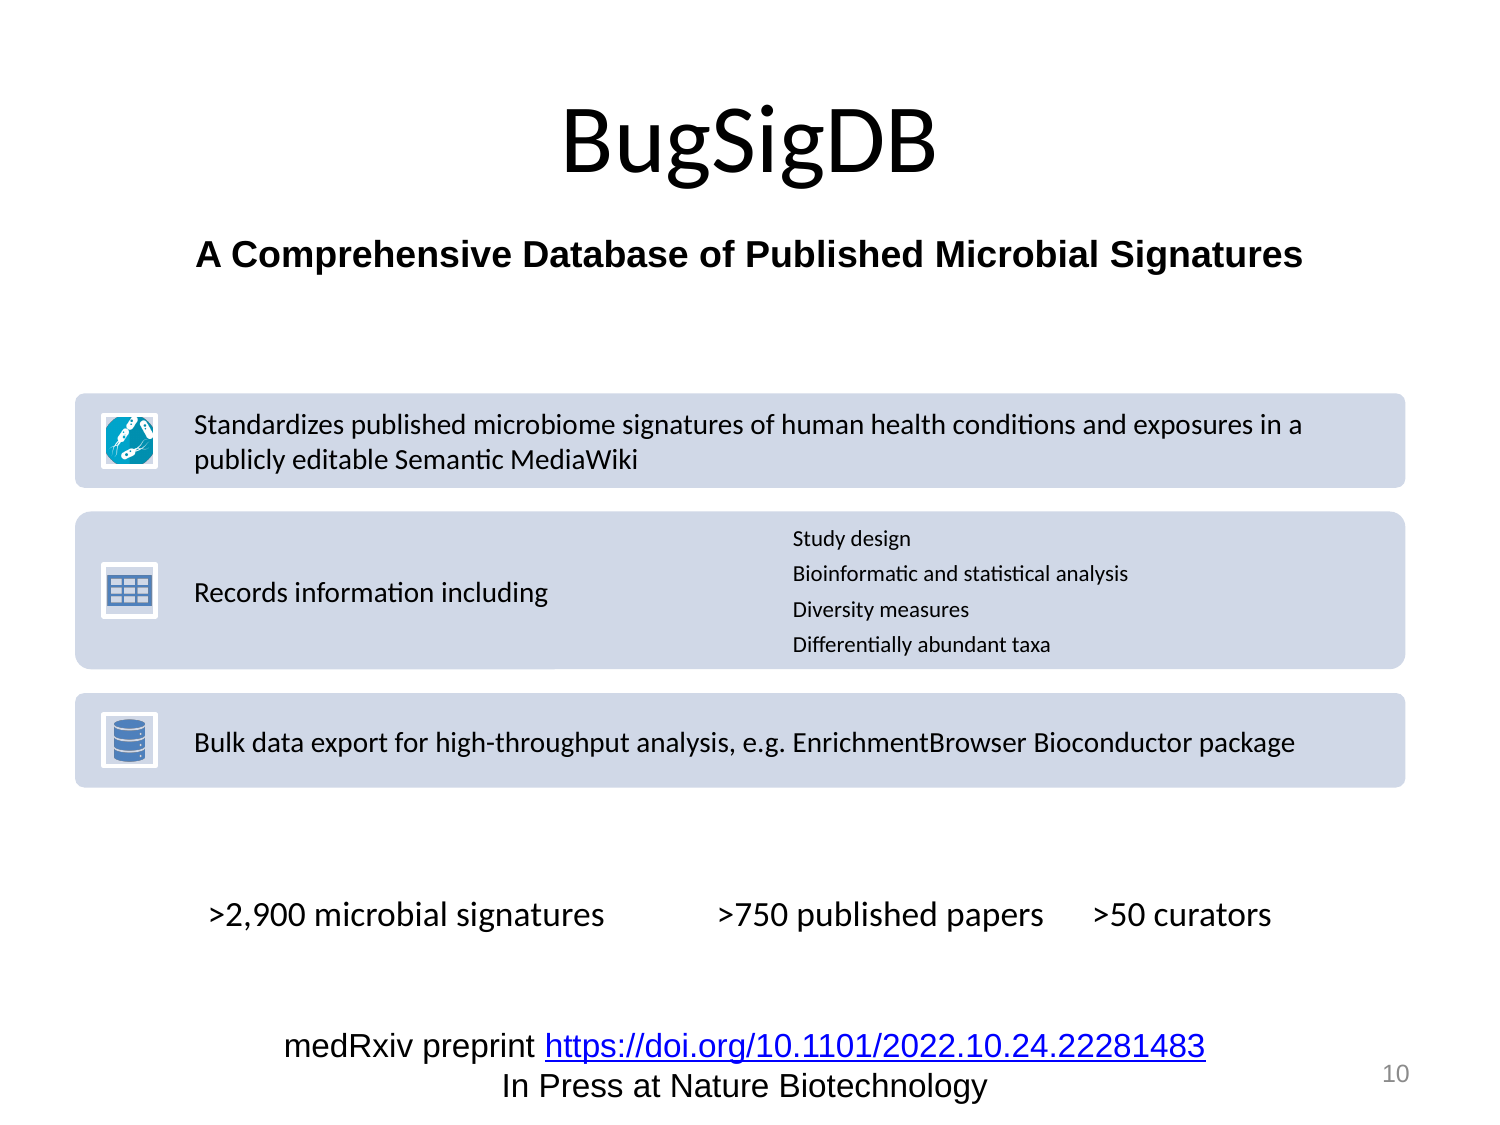

BugSigDB
A Comprehensive Database of Published Microbial Signatures
Standardizes published microbiome signatures of human health conditions and exposures in a publicly editable Semantic MediaWiki
Records information including
Study design
Bioinformatic and statistical analysis
Diversity measures
Differentially abundant taxa
Bulk data export for high-throughput analysis, e.g. EnrichmentBrowser Bioconductor package
>2,900 microbial signatures              >750 published papers      >50 curators
medRxiv preprint https://doi.org/10.1101/2022.10.24.22281483
In Press at Nature Biotechnology
10